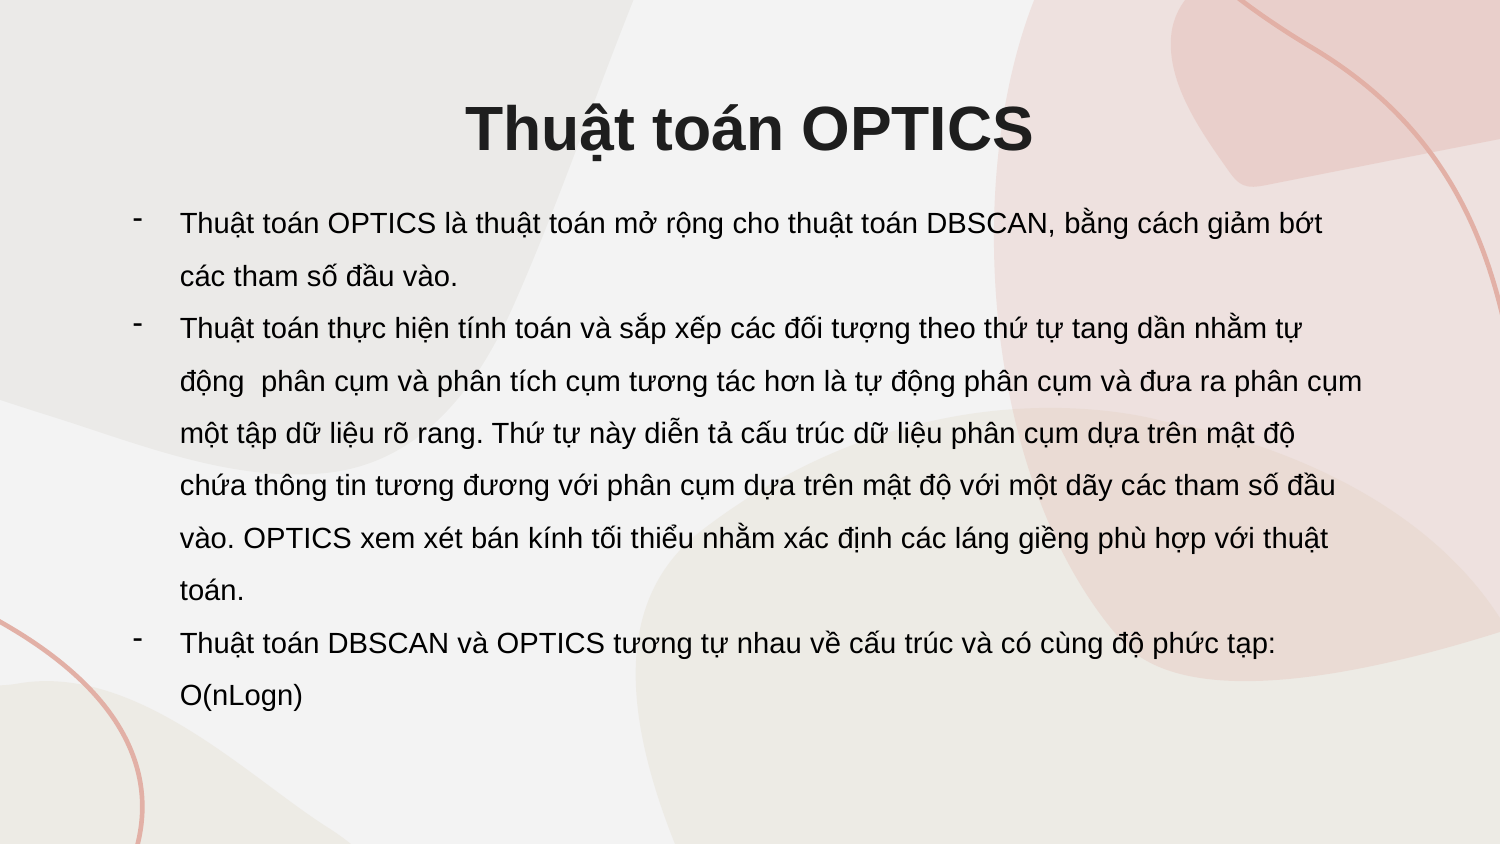

# Thuật toán OPTICS
Thuật toán OPTICS là thuật toán mở rộng cho thuật toán DBSCAN, bằng cách giảm bớt các tham số đầu vào.
Thuật toán thực hiện tính toán và sắp xếp các đối tượng theo thứ tự tang dần nhằm tự động  phân cụm và phân tích cụm tương tác hơn là tự động phân cụm và đưa ra phân cụm một tập dữ liệu rõ rang. Thứ tự này diễn tả cấu trúc dữ liệu phân cụm dựa trên mật độ chứa thông tin tương đương với phân cụm dựa trên mật độ với một dãy các tham số đầu vào. OPTICS xem xét bán kính tối thiểu nhằm xác định các láng giềng phù hợp với thuật toán.
Thuật toán DBSCAN và OPTICS tương tự nhau về cấu trúc và có cùng độ phức tạp: O(nLogn)